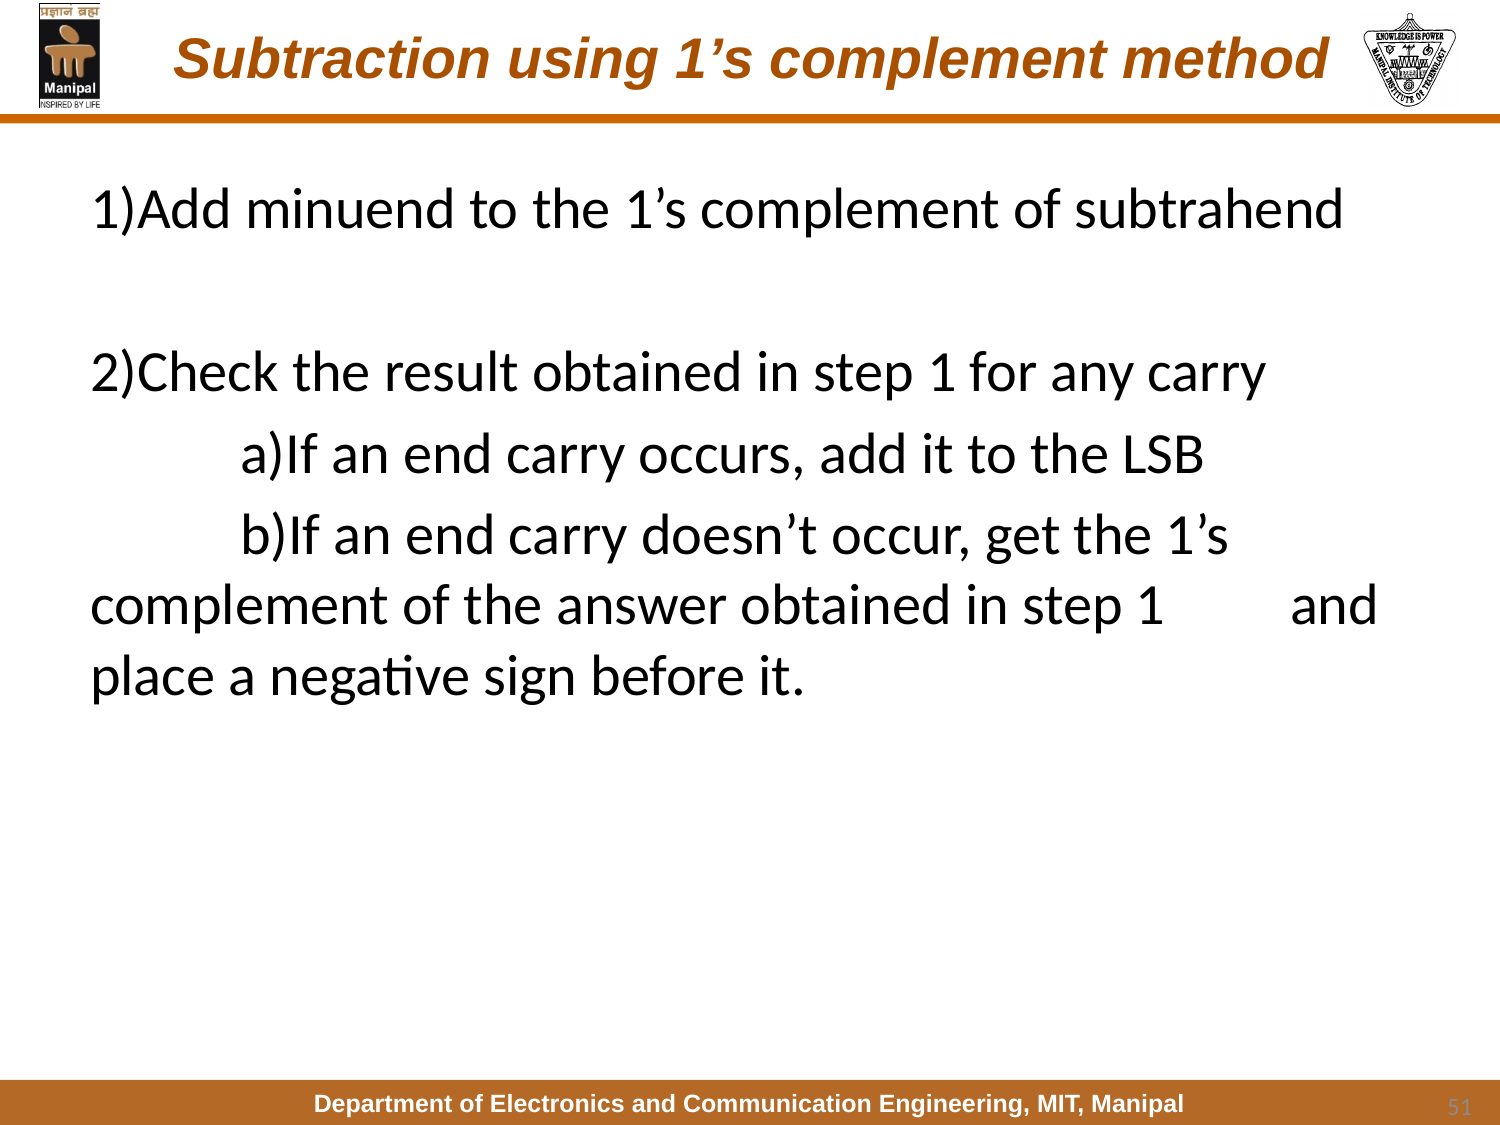

# Subtraction using 1’s complement method
1)Add minuend to the 1’s complement of subtrahend

2)Check the result obtained in step 1 for any carry
	a)If an end carry occurs, add it to the LSB
	b)If an end carry doesn’t occur, get the 1’s 	complement of the answer obtained in step 1 	and place a negative sign before it.
51